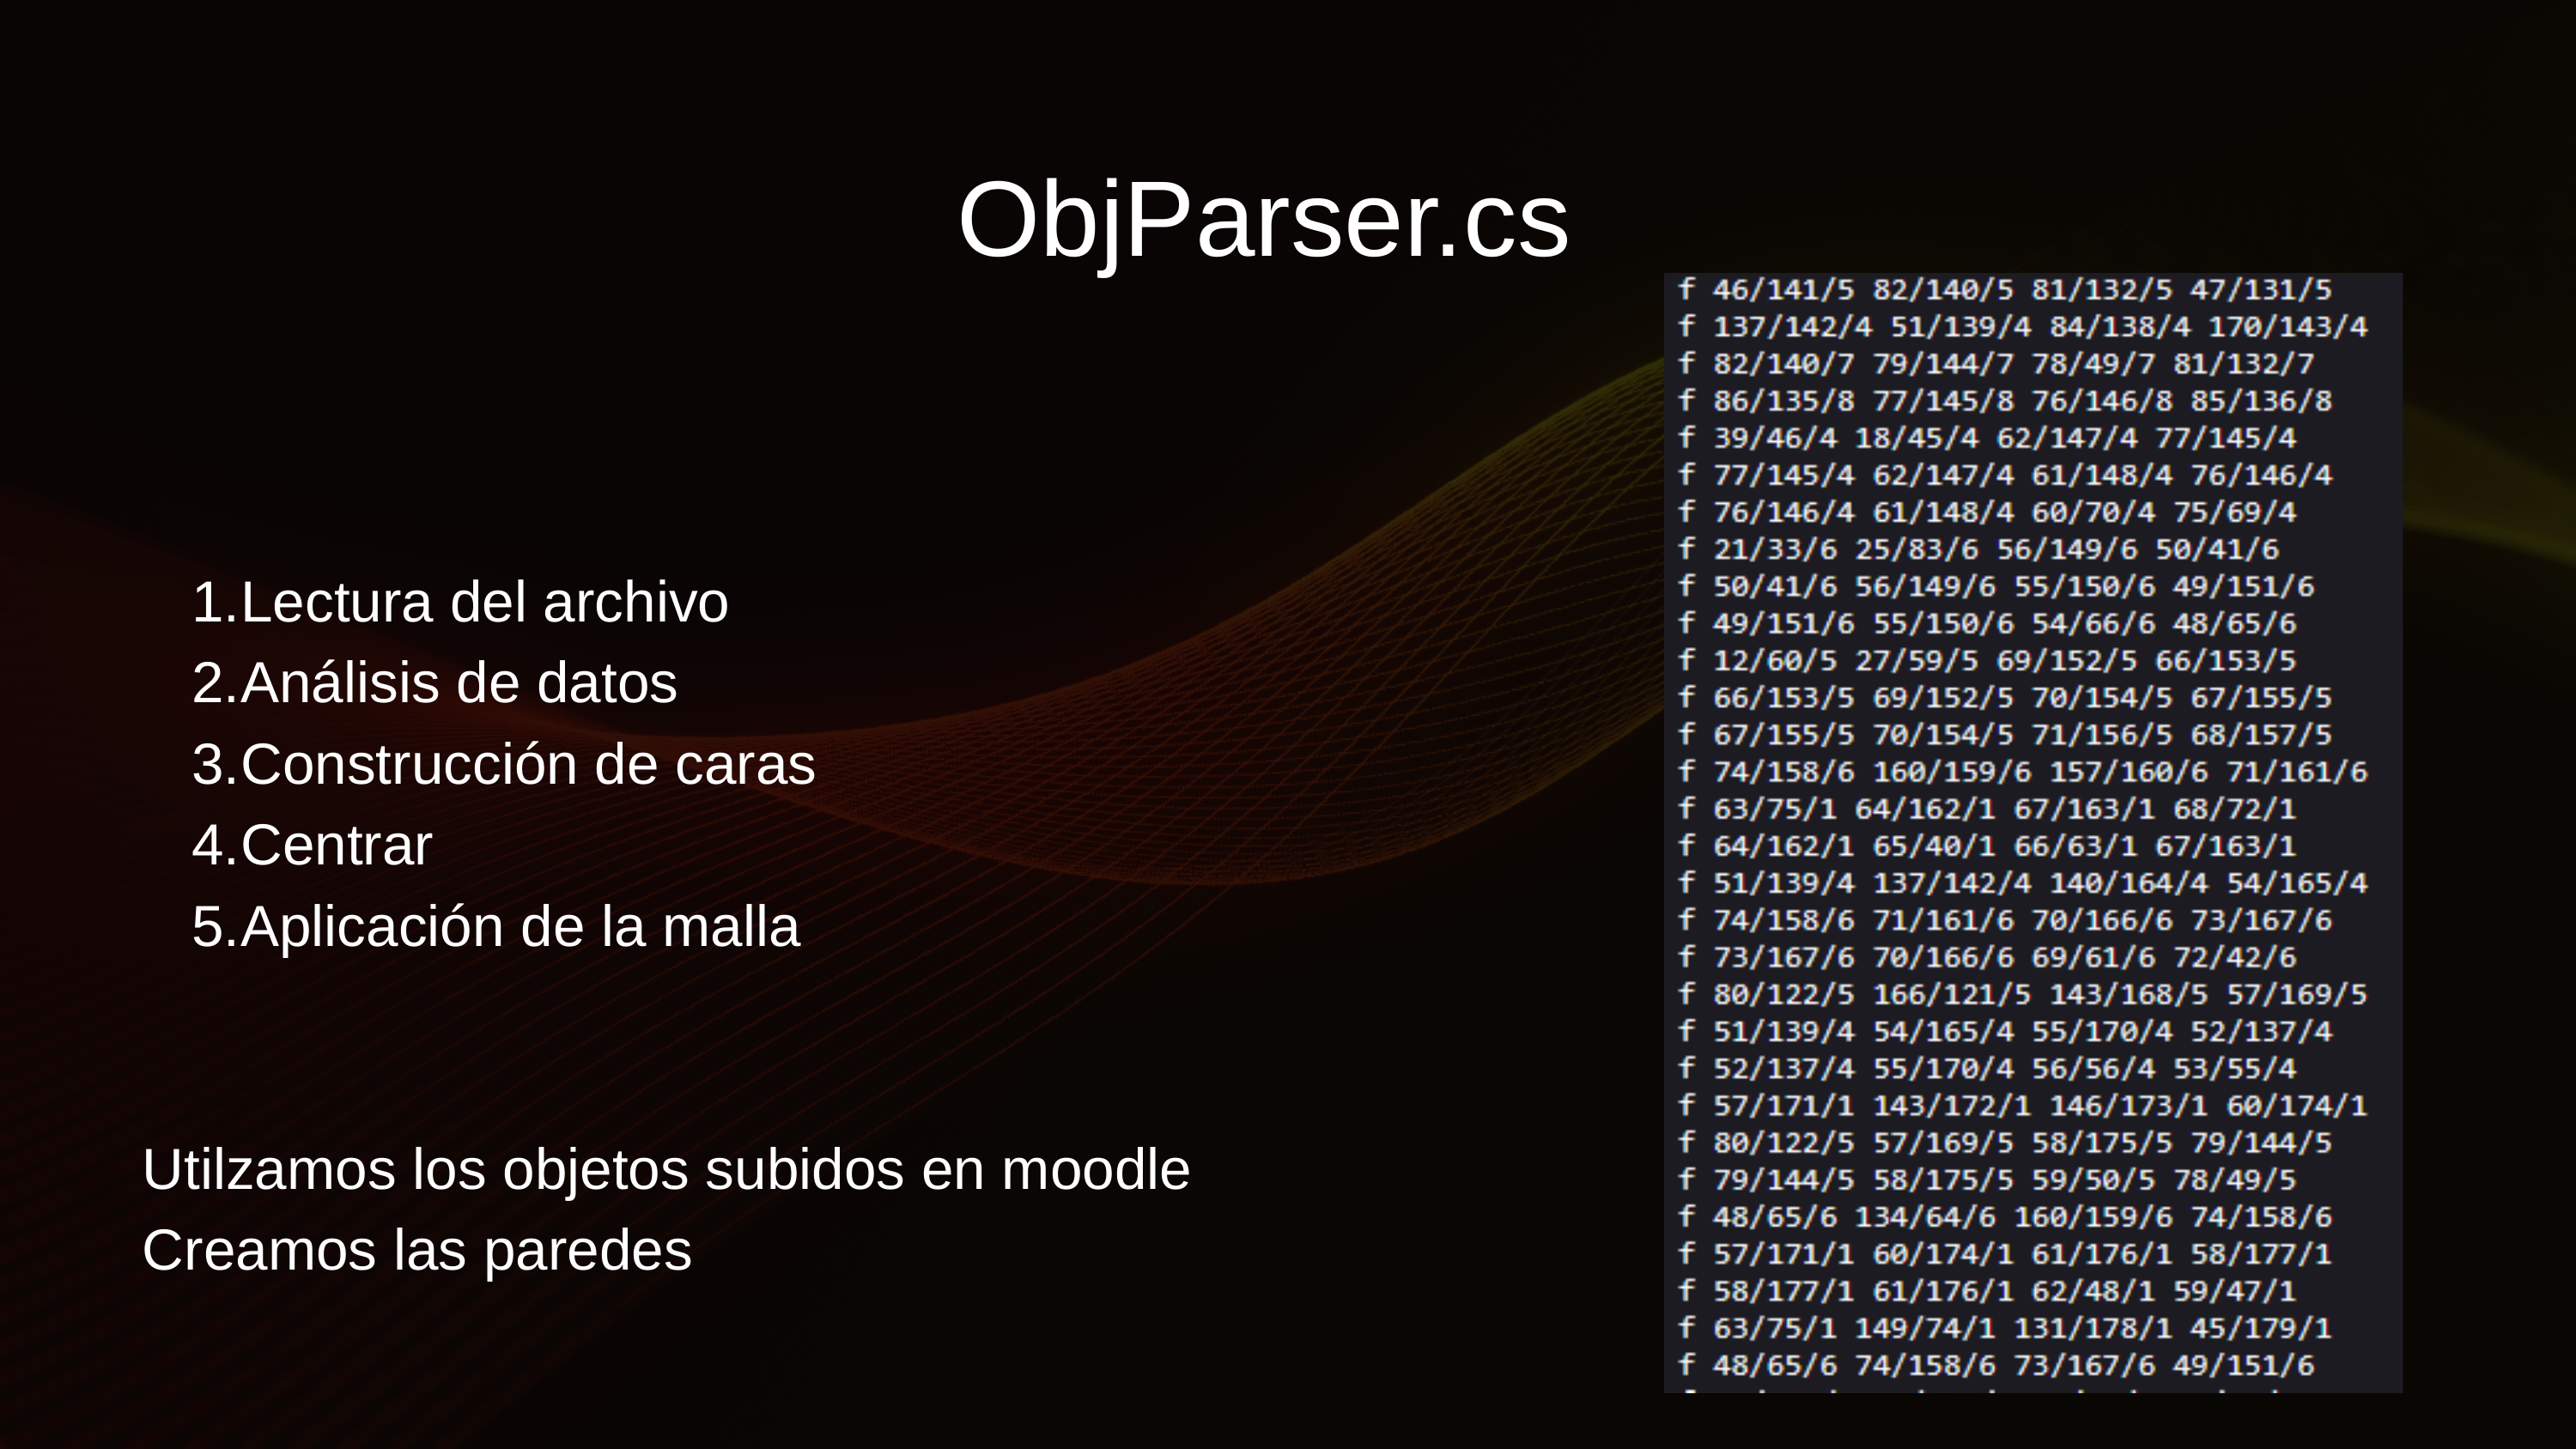

ObjParser.cs

Lectura del archivo
Análisis de datos
Construcción de caras
Centrar
Aplicación de la malla

Utilzamos los objetos subidos en moodle
Creamos las paredes